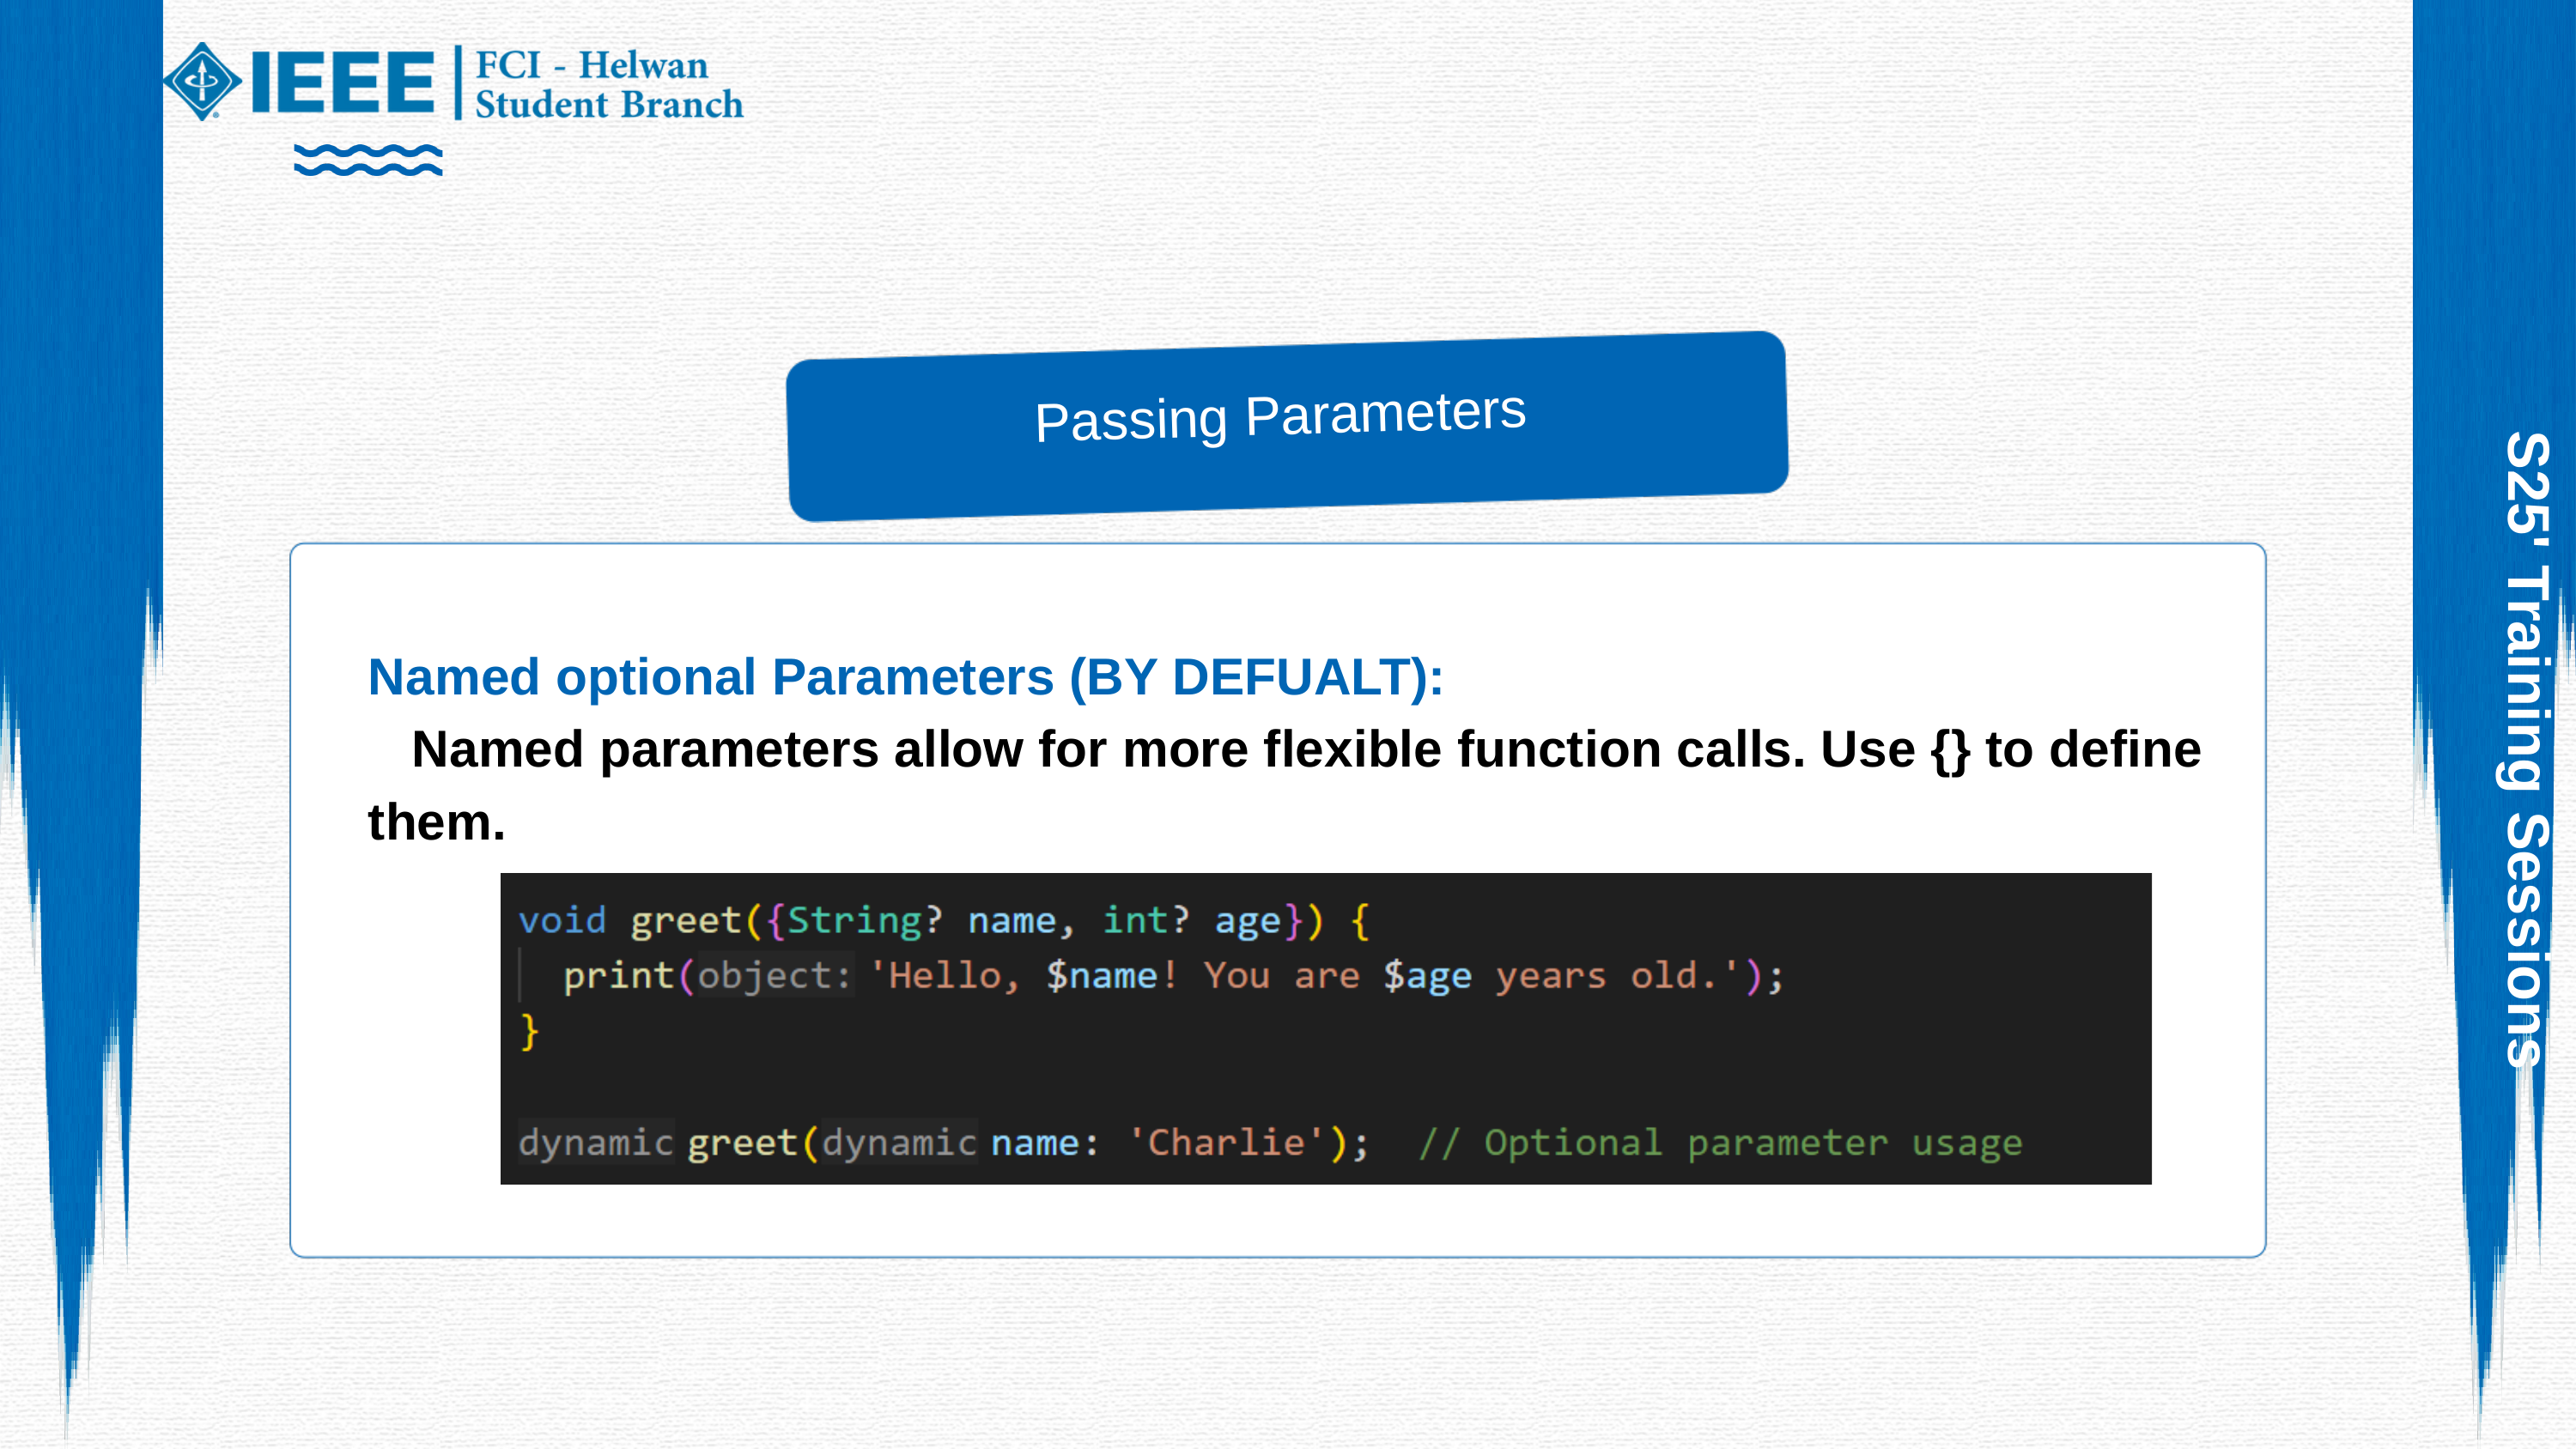

Passing Parameters

Named optional Parameters (BY DEFUALT):
   Named parameters allow for more flexible function calls. Use {} to define them.

S25' Training Sessions